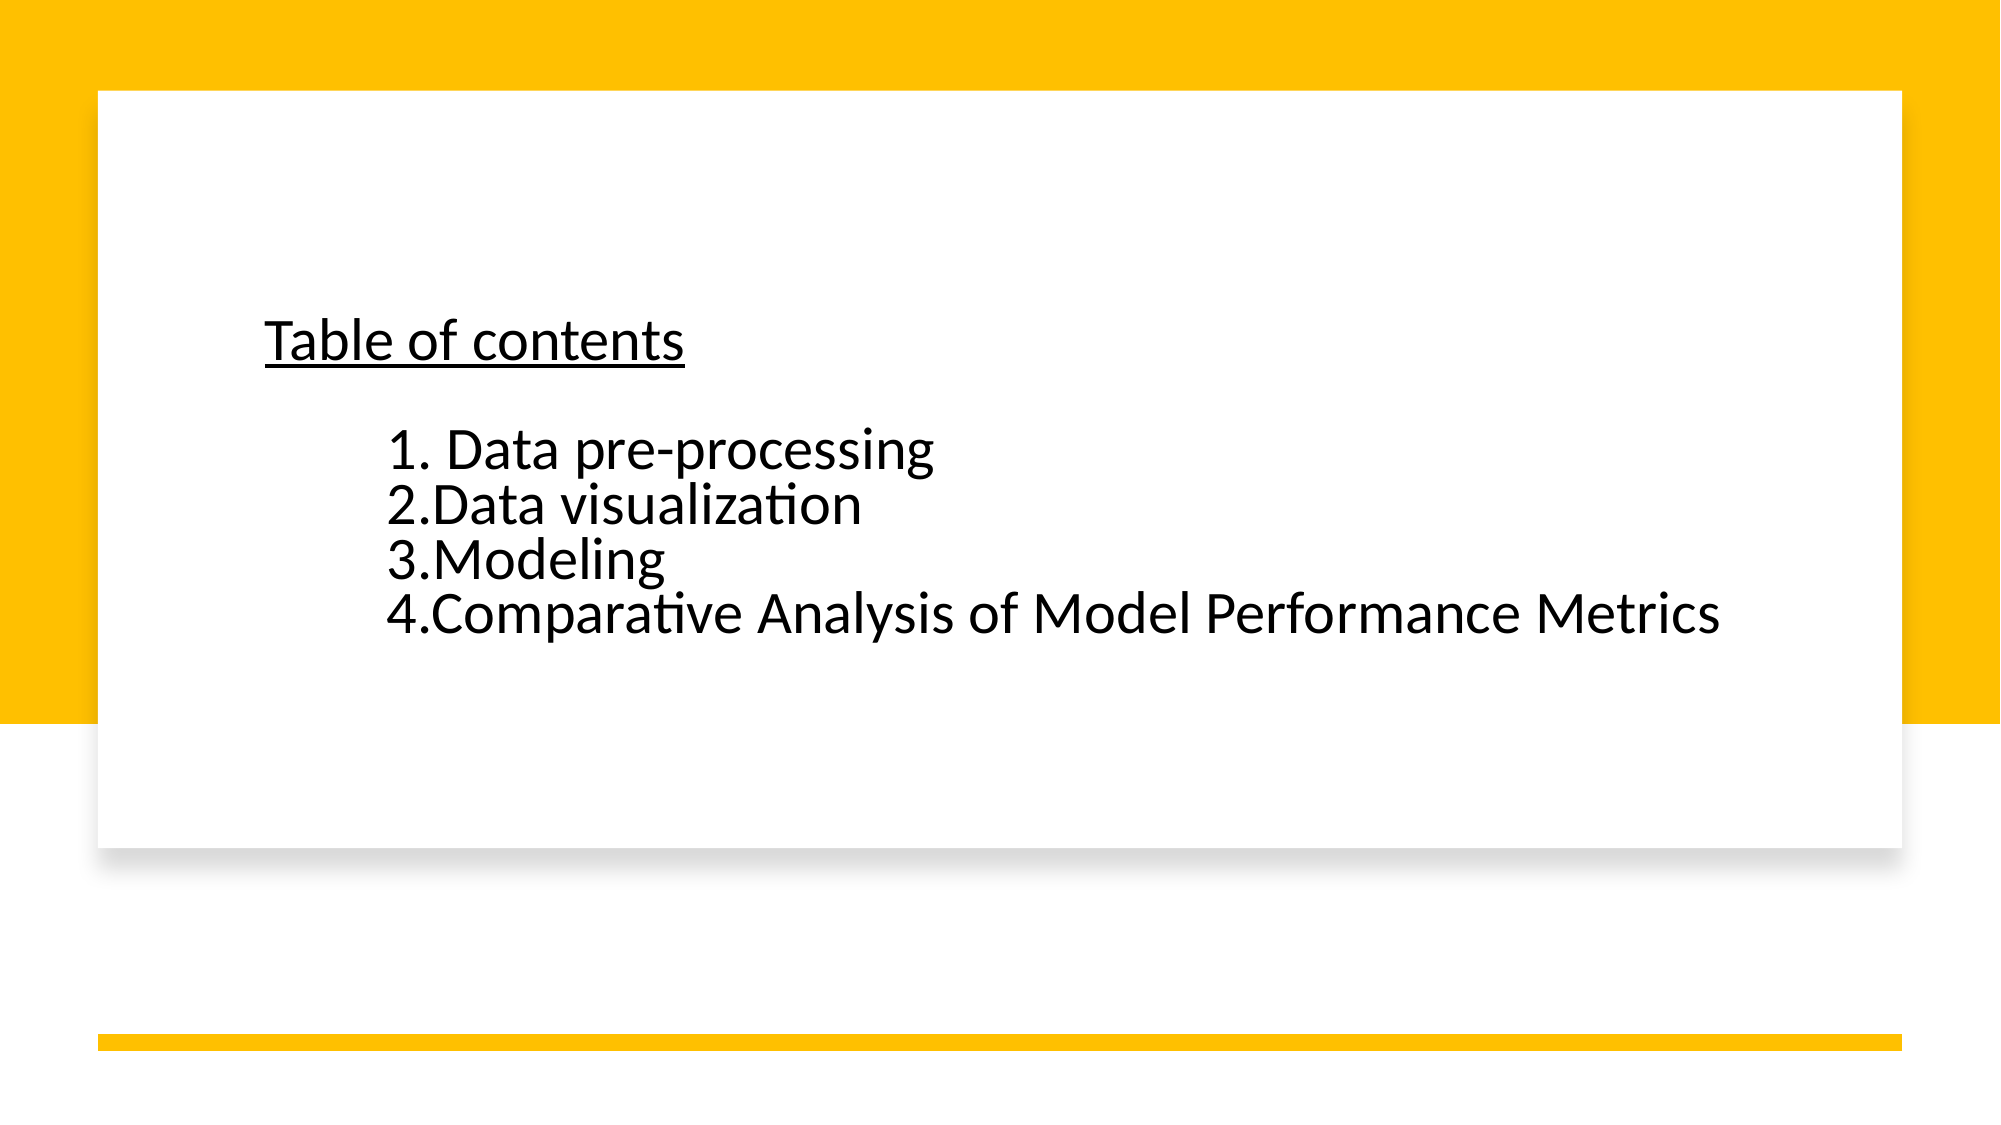

# Table of contents 1. Data pre-processing 2.Data visualization 3.Modeling 4.Comparative Analysis of Model Performance Metrics